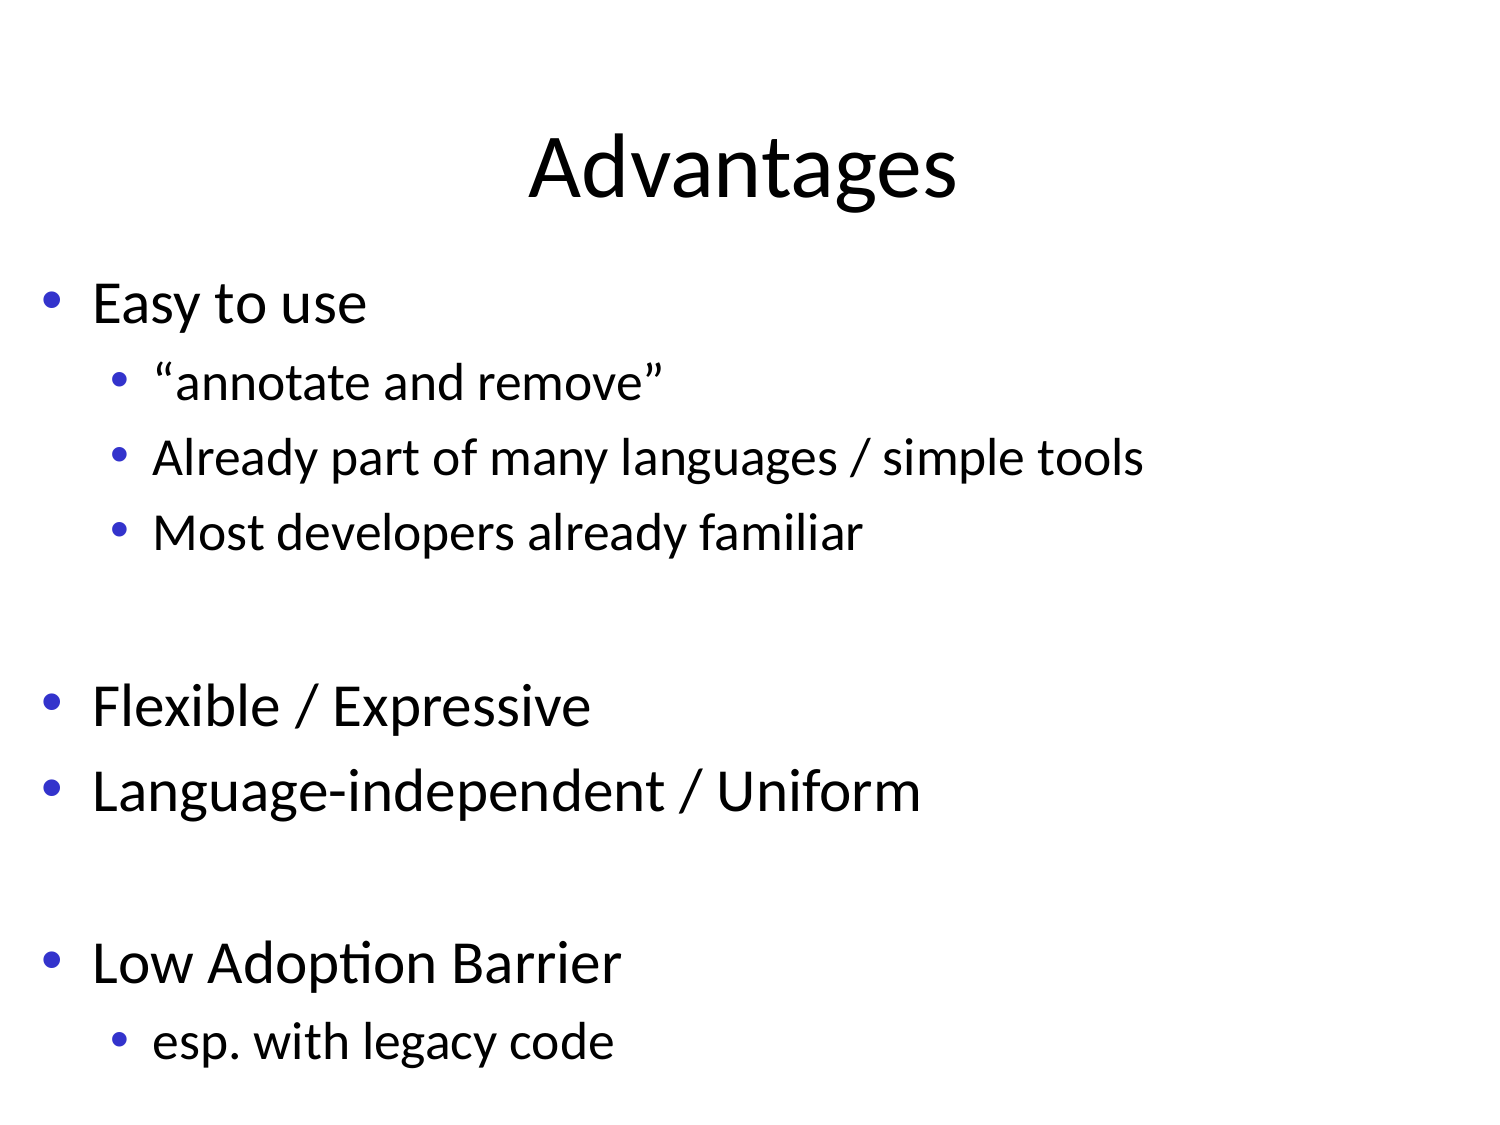

# Advantages
Easy to use
“annotate and remove”
Already part of many languages / simple tools
Most developers already familiar

Flexible / Expressive
Language-independent / Uniform

Low Adoption Barrier
esp. with legacy code